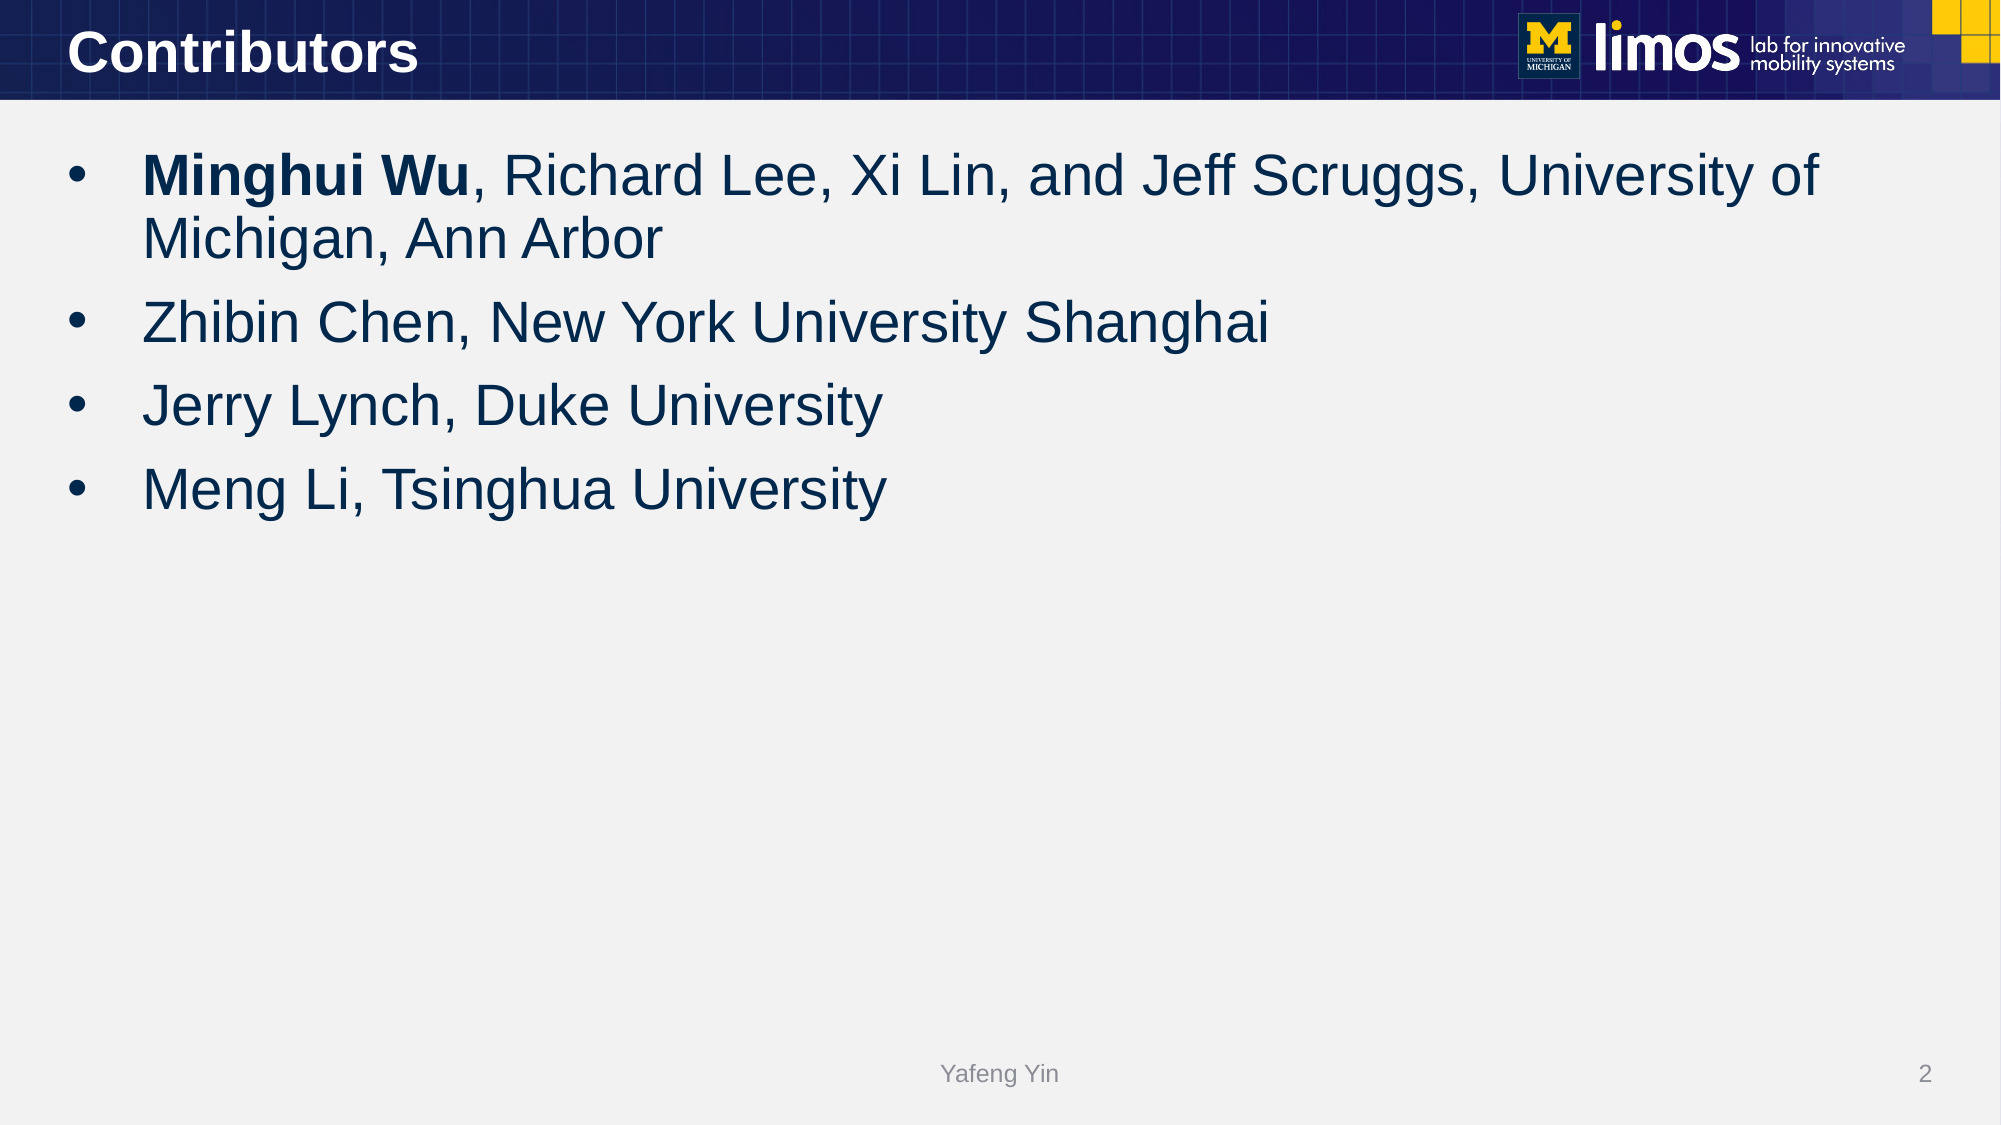

# Contributors
Minghui Wu, Richard Lee, Xi Lin, and Jeff Scruggs, University of Michigan, Ann Arbor
Zhibin Chen, New York University Shanghai
Jerry Lynch, Duke University
Meng Li, Tsinghua University
Yafeng Yin
2